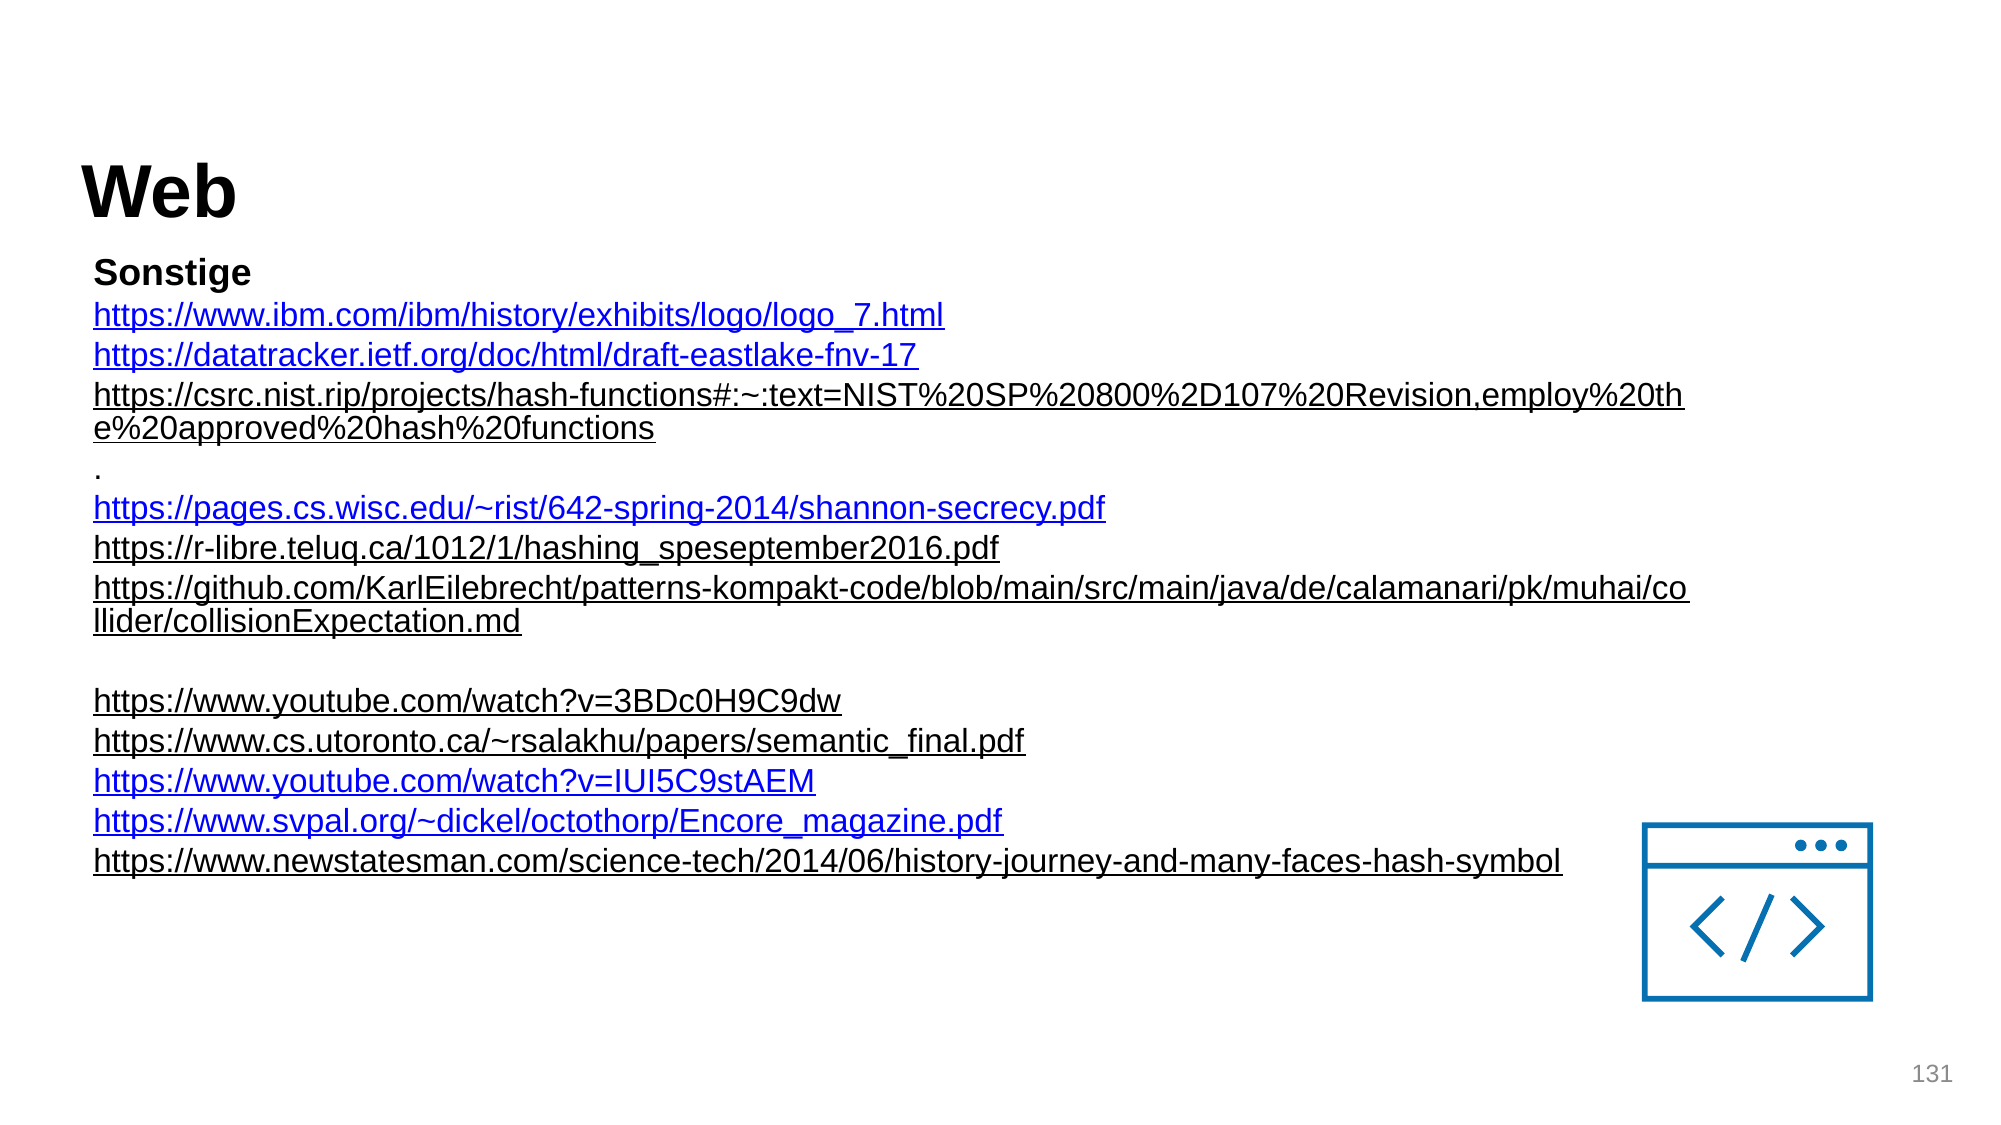

Web
Sonstige
https://www.ibm.com/ibm/history/exhibits/logo/logo_7.html
https://datatracker.ietf.org/doc/html/draft-eastlake-fnv-17
https://csrc.nist.rip/projects/hash-functions#:~:text=NIST%20SP%20800%2D107%20Revision,employ%20the%20approved%20hash%20functions.
https://pages.cs.wisc.edu/~rist/642-spring-2014/shannon-secrecy.pdf
https://r-libre.teluq.ca/1012/1/hashing_speseptember2016.pdf
https://github.com/KarlEilebrecht/patterns-kompakt-code/blob/main/src/main/java/de/calamanari/pk/muhai/collider/collisionExpectation.md
https://www.youtube.com/watch?v=3BDc0H9C9dw
https://www.cs.utoronto.ca/~rsalakhu/papers/semantic_final.pdf
https://www.youtube.com/watch?v=IUI5C9stAEM
https://www.svpal.org/~dickel/octothorp/Encore_magazine.pdf
https://www.newstatesman.com/science-tech/2014/06/history-journey-and-many-faces-hash-symbol

131